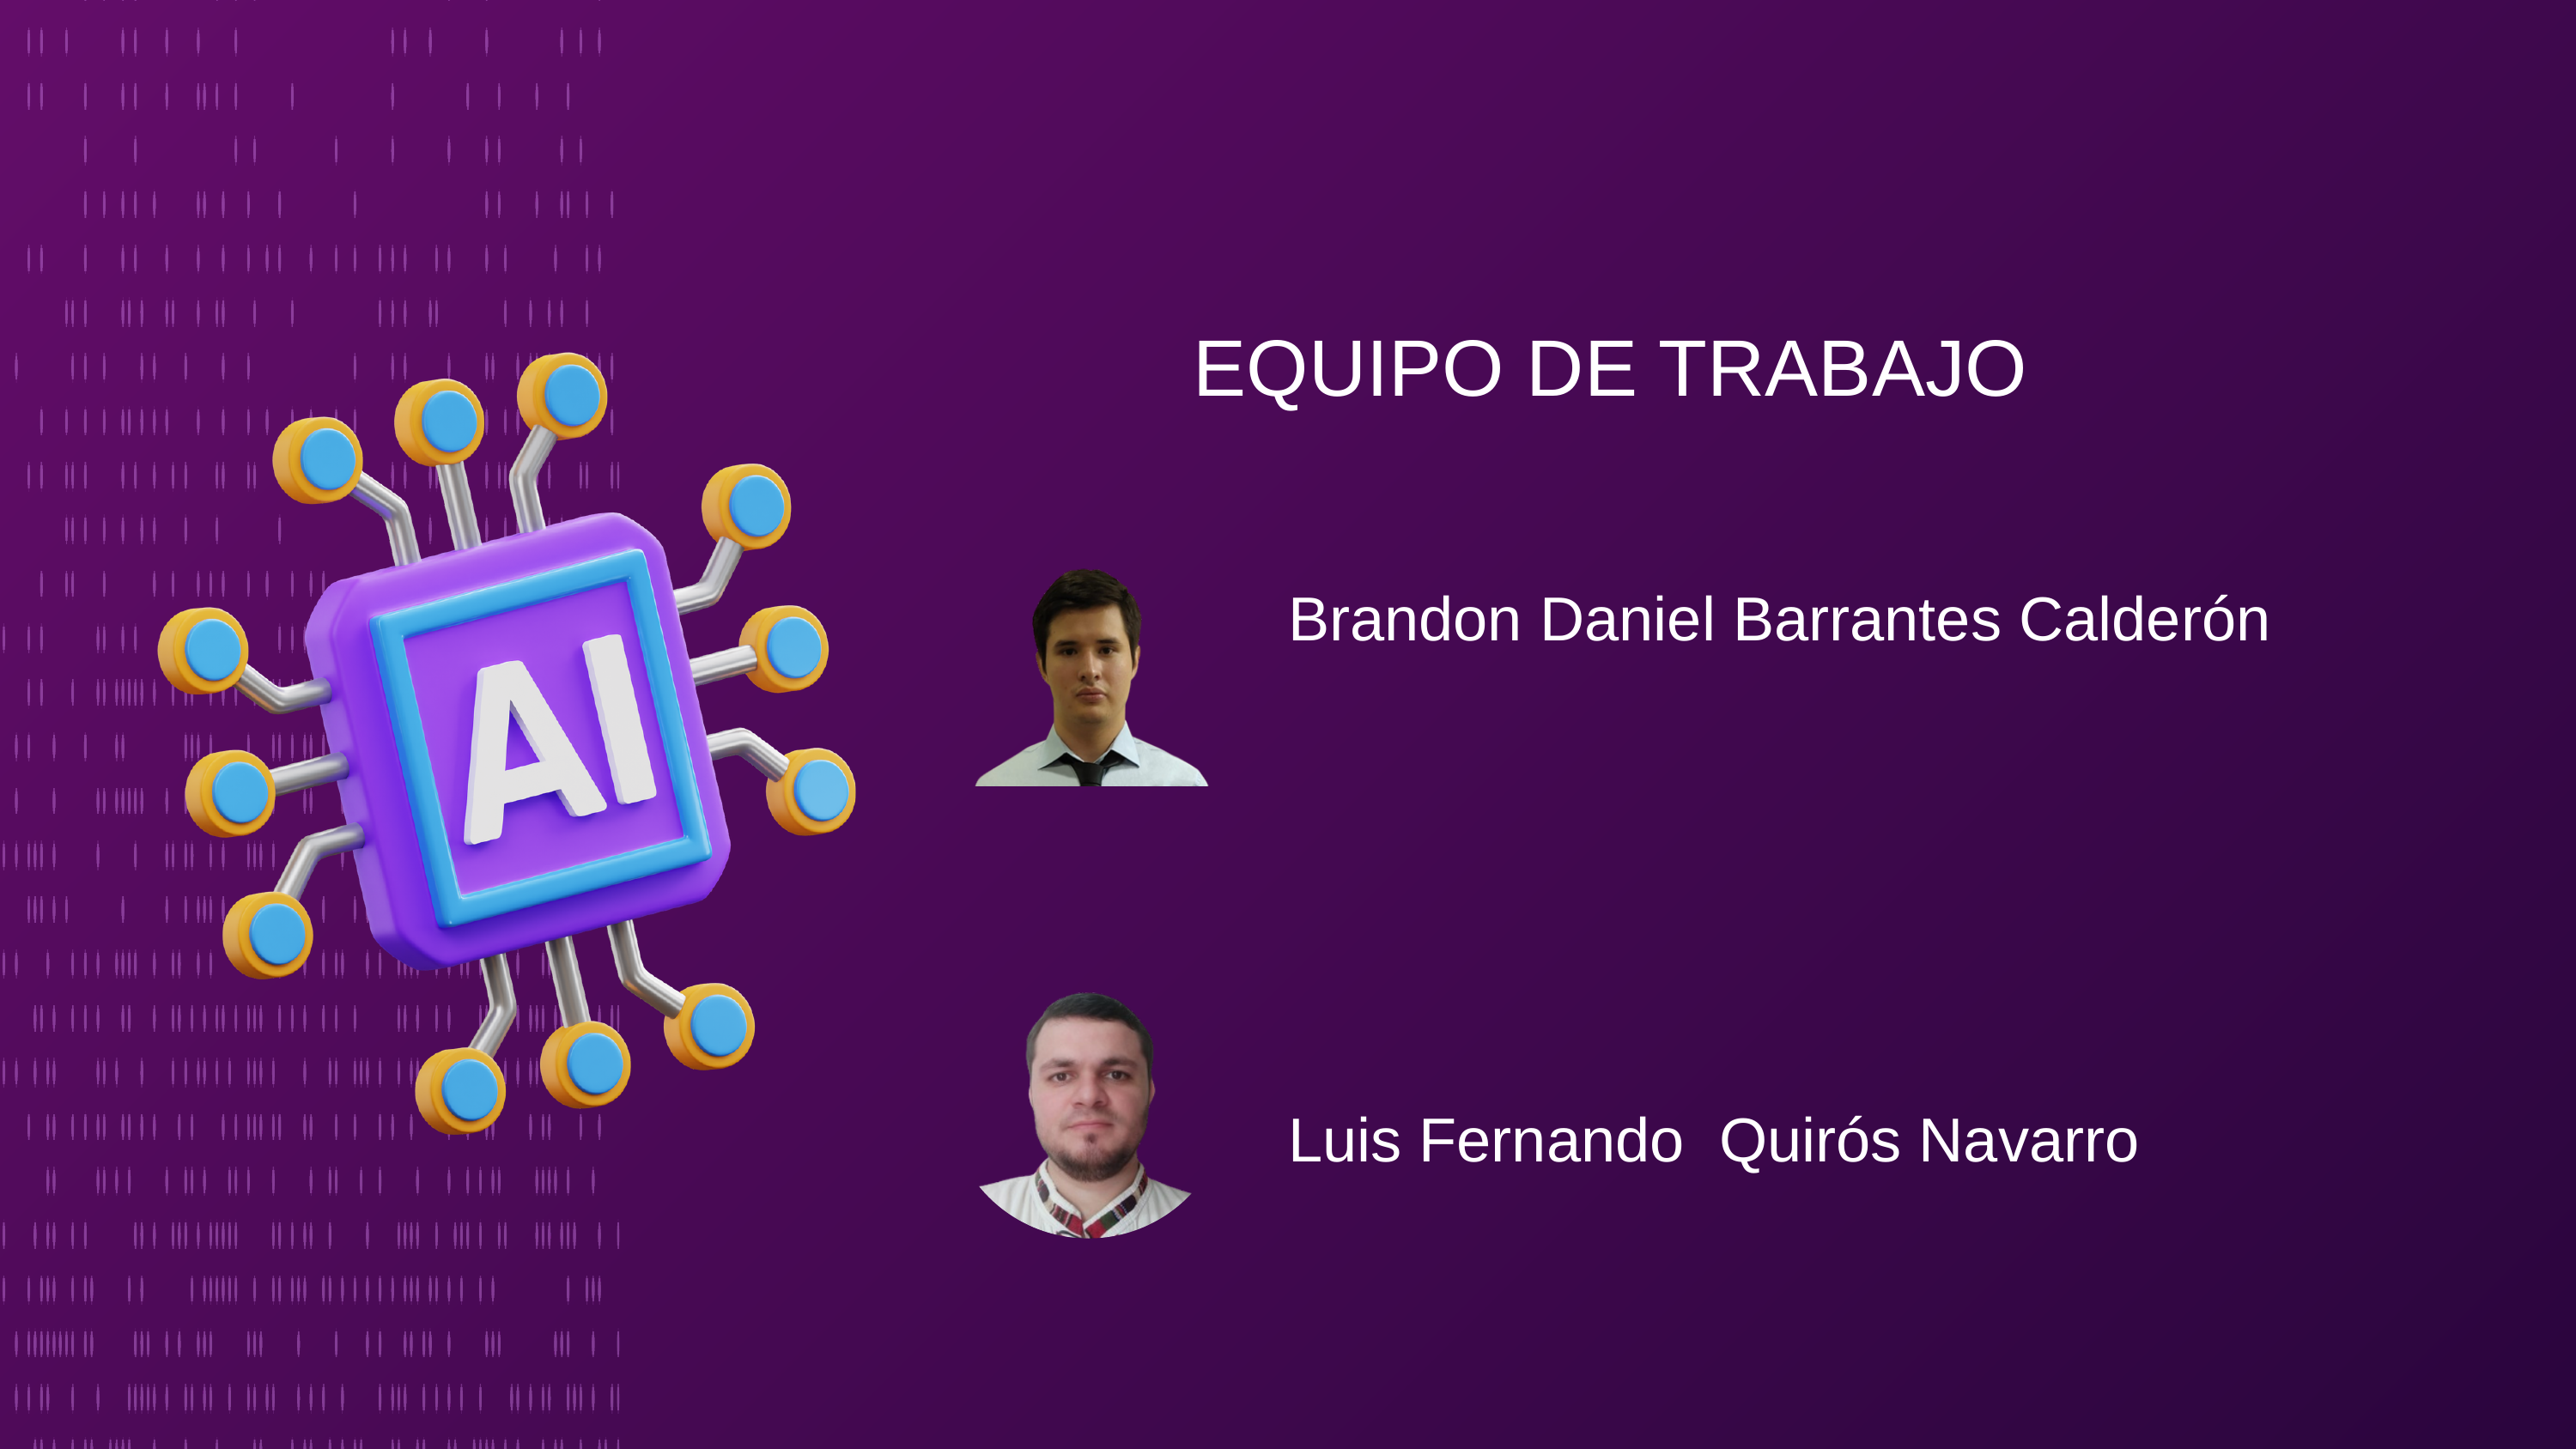

EQUIPO DE TRABAJO

Brandon Daniel Barrantes Calderón

Luis Fernando  Quirós Navarro